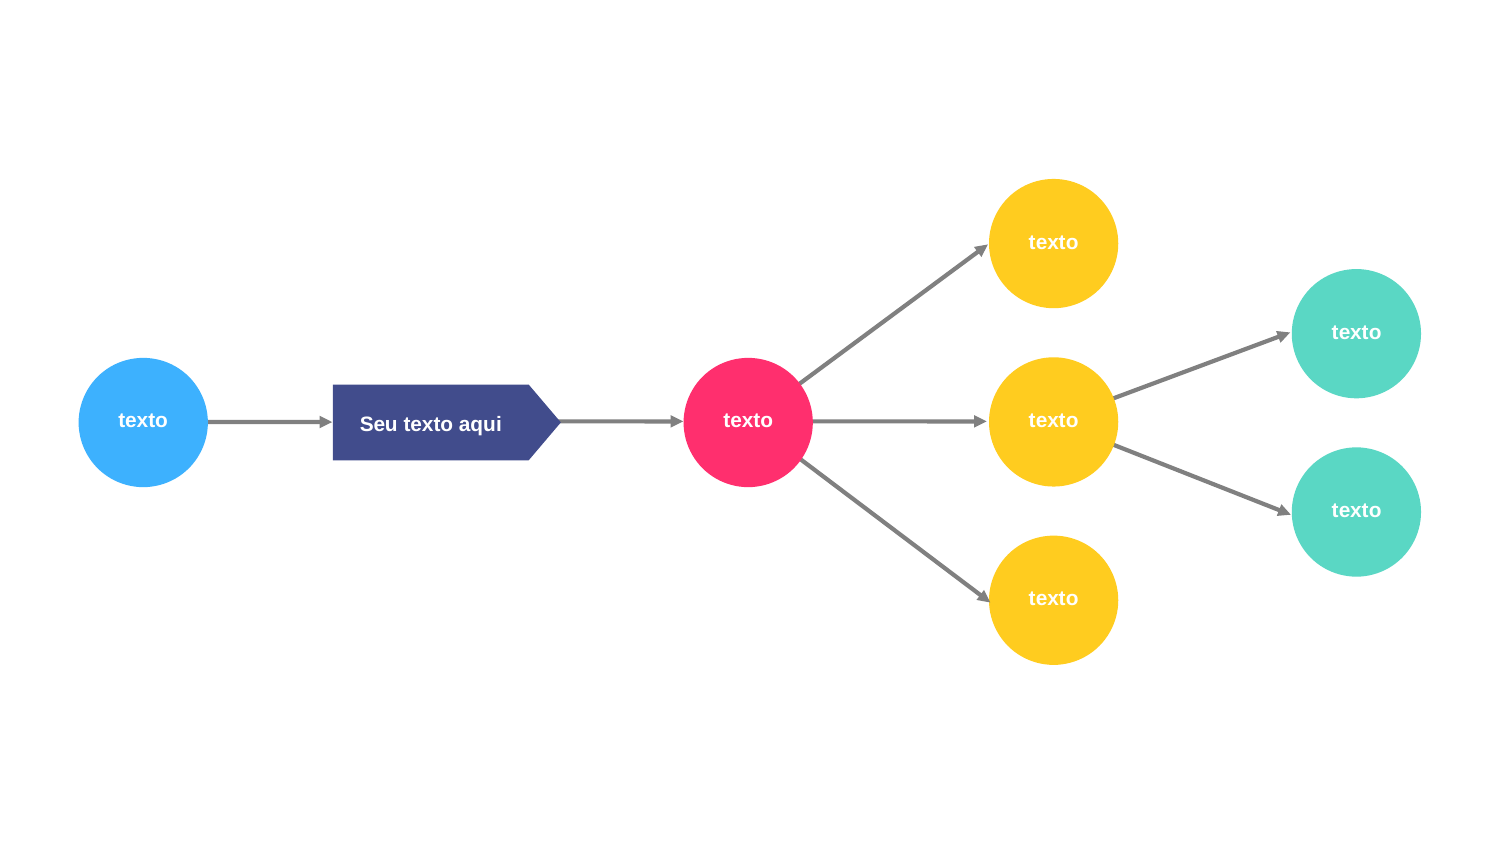

texto

texto

texto
texto
texto
Seu texto aqui

texto

texto